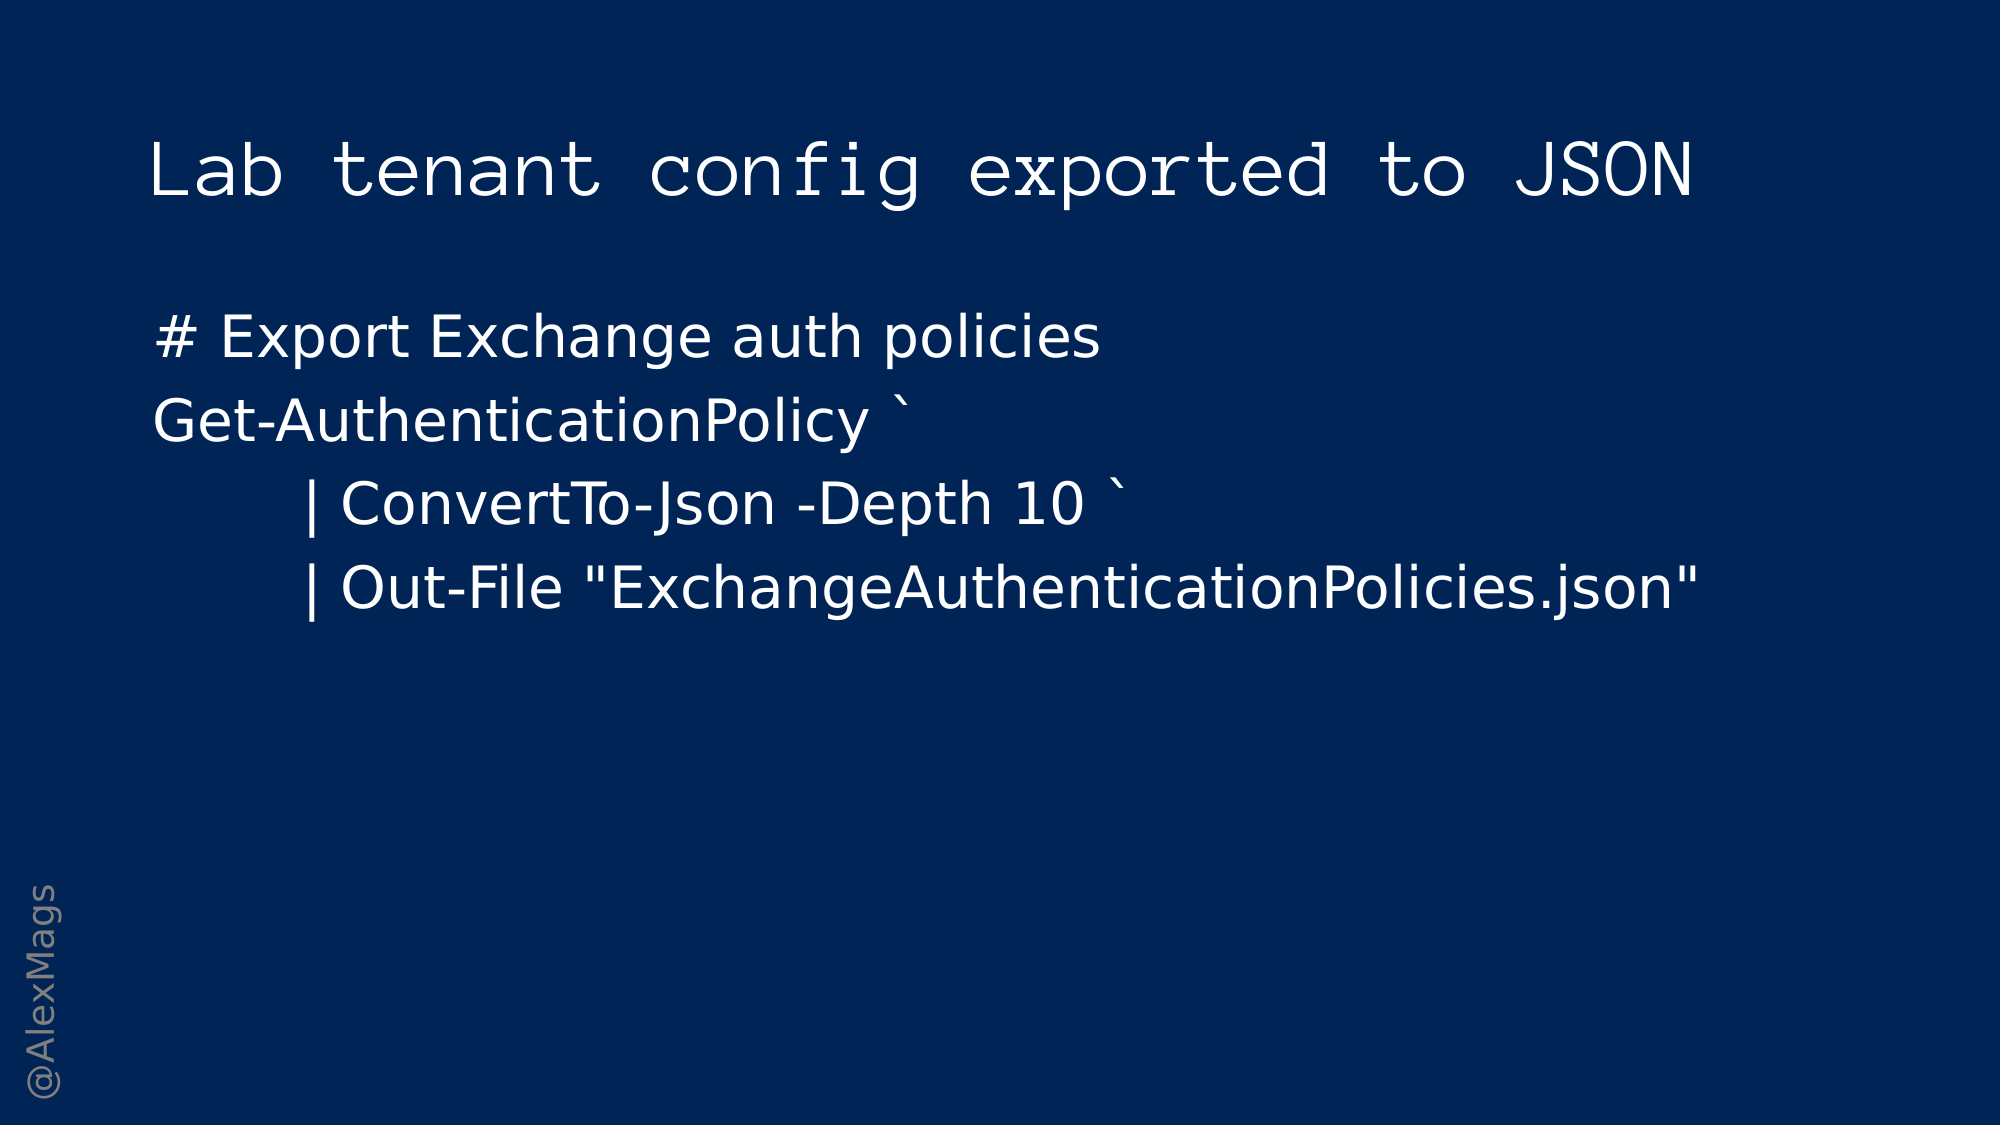

# Lab tenant config exported to JSON
# Export Exchange auth policies
Get-AuthenticationPolicy `
	| ConvertTo-Json -Depth 10 `
	| Out-File "ExchangeAuthenticationPolicies.json"